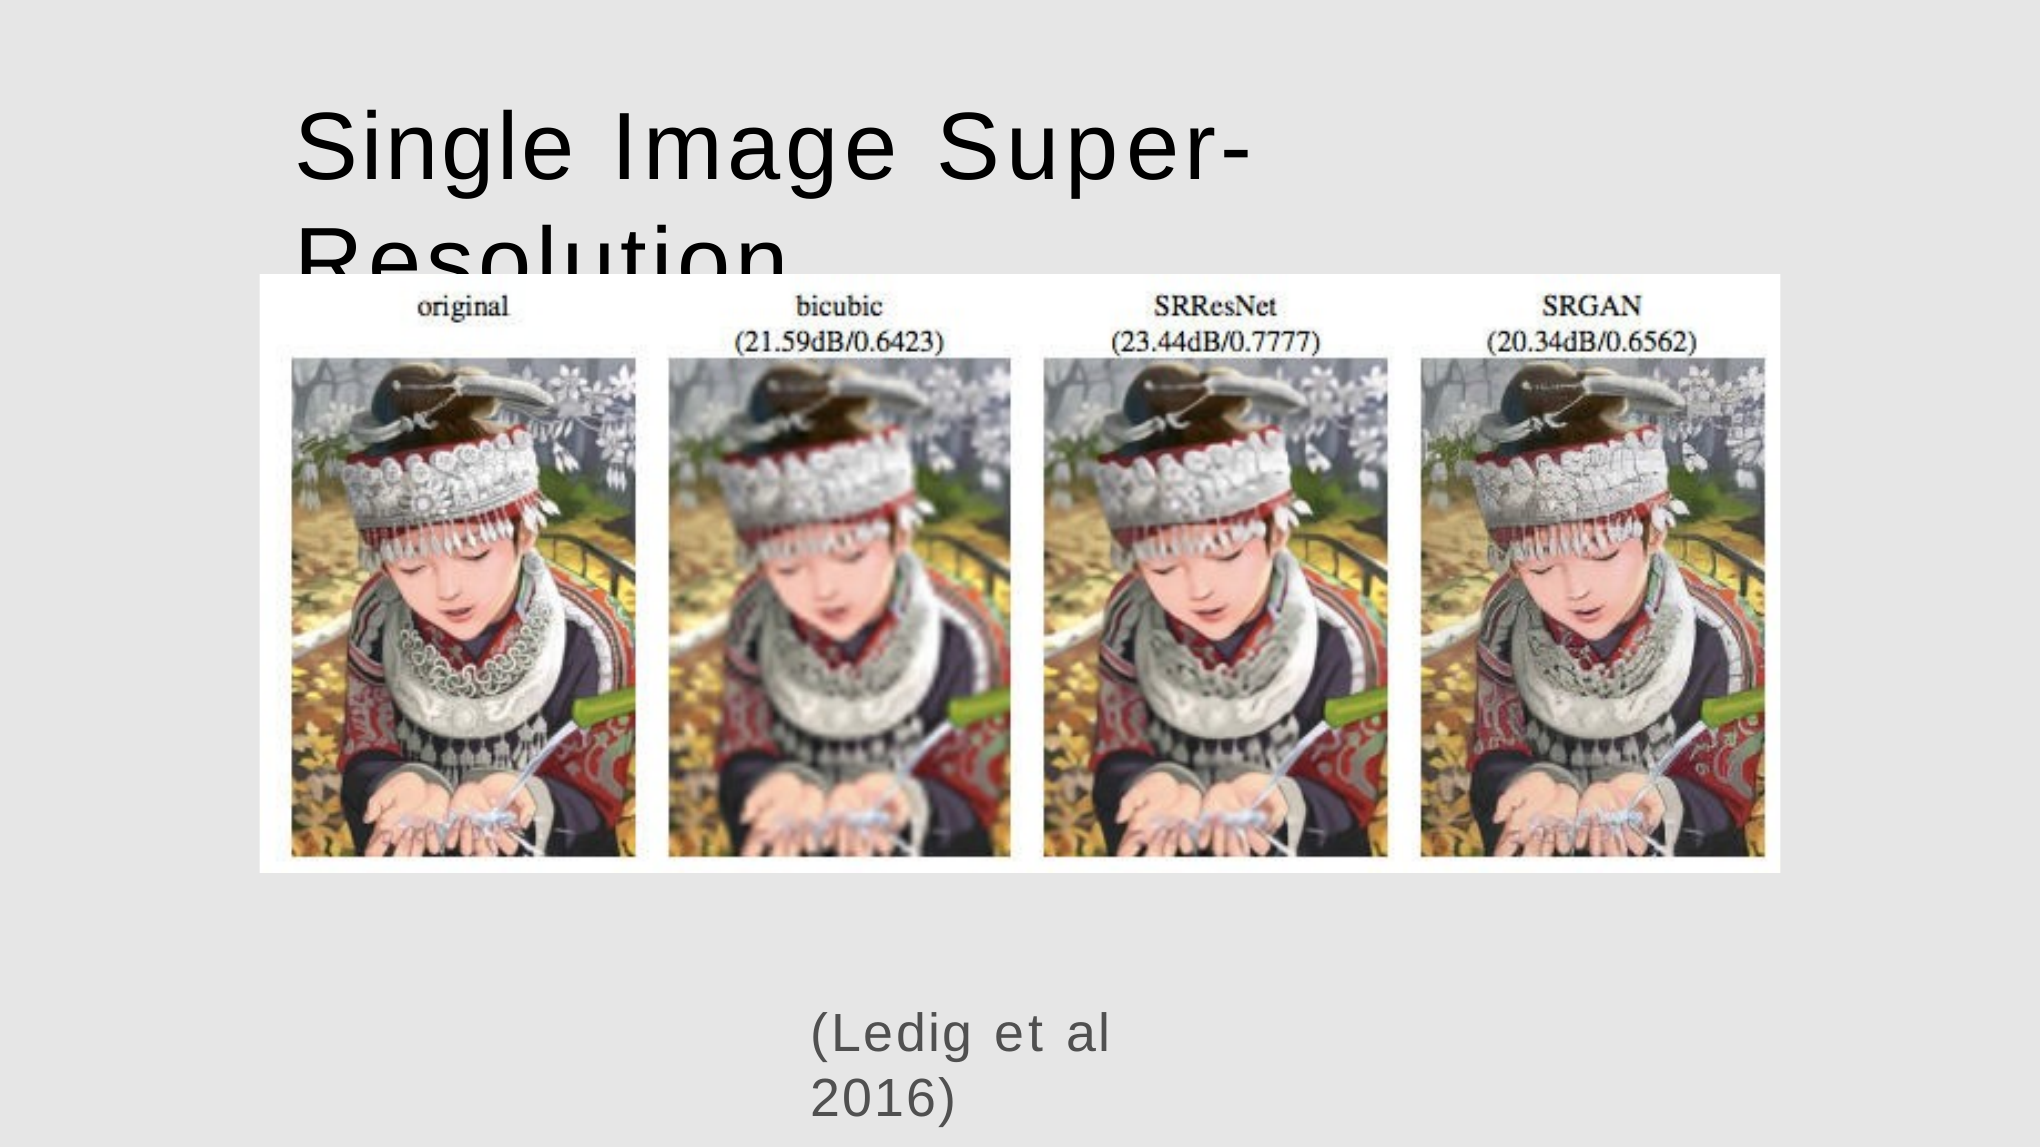

# Single Image Super-Resolution

(Ledig et al 2016)